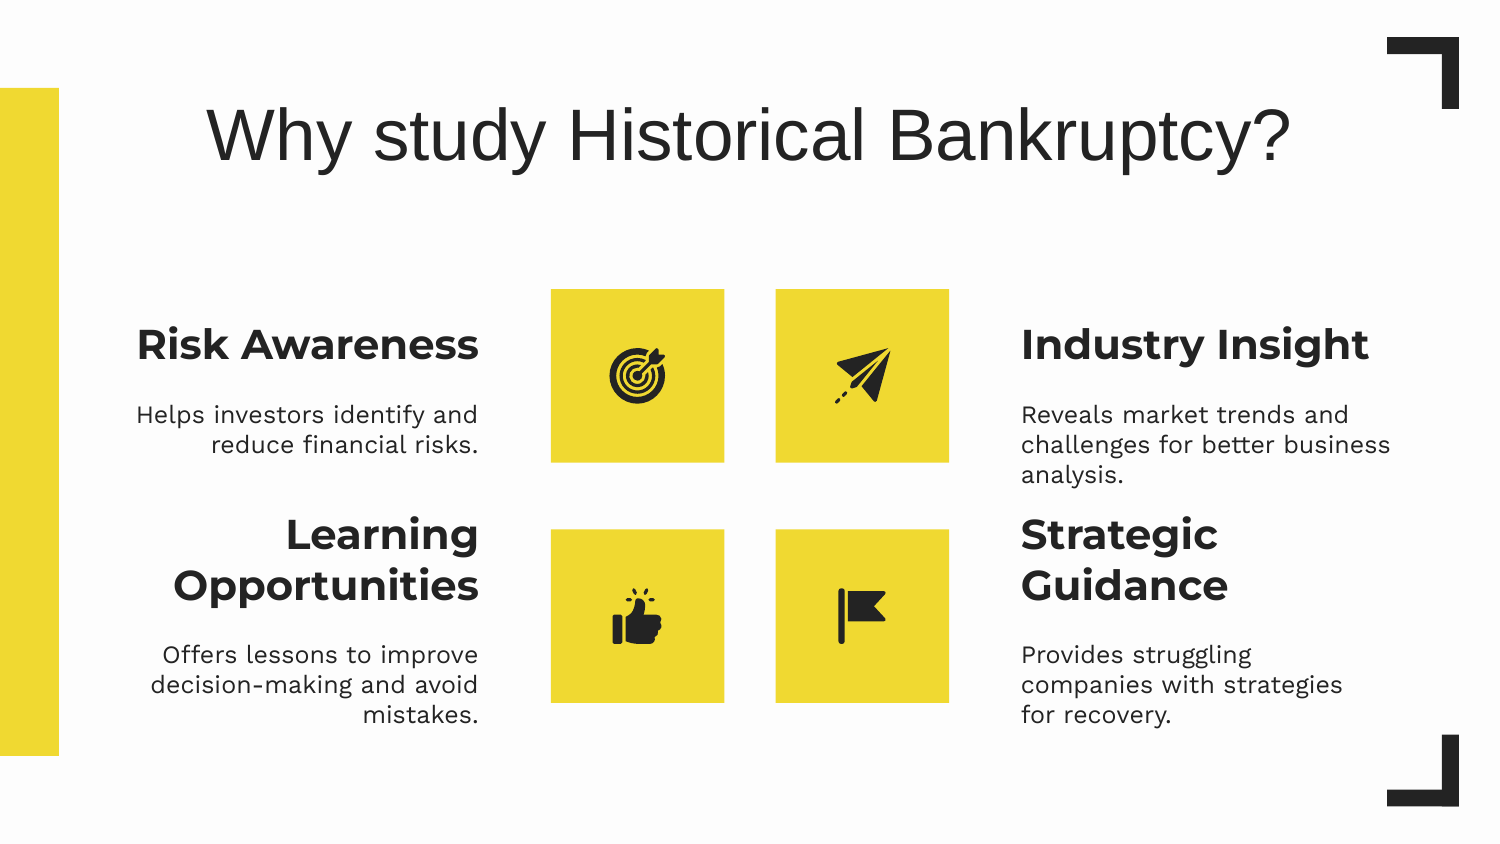

# Why study Historical Bankruptcy?
Risk Awareness
Industry Insight

Helps investors identify and reduce financial risks.
Reveals market trends and challenges for better business analysis.
Strategic Guidance
Learning Opportunities

Offers lessons to improve decision-making and avoid mistakes.
Provides struggling companies with strategies for recovery.